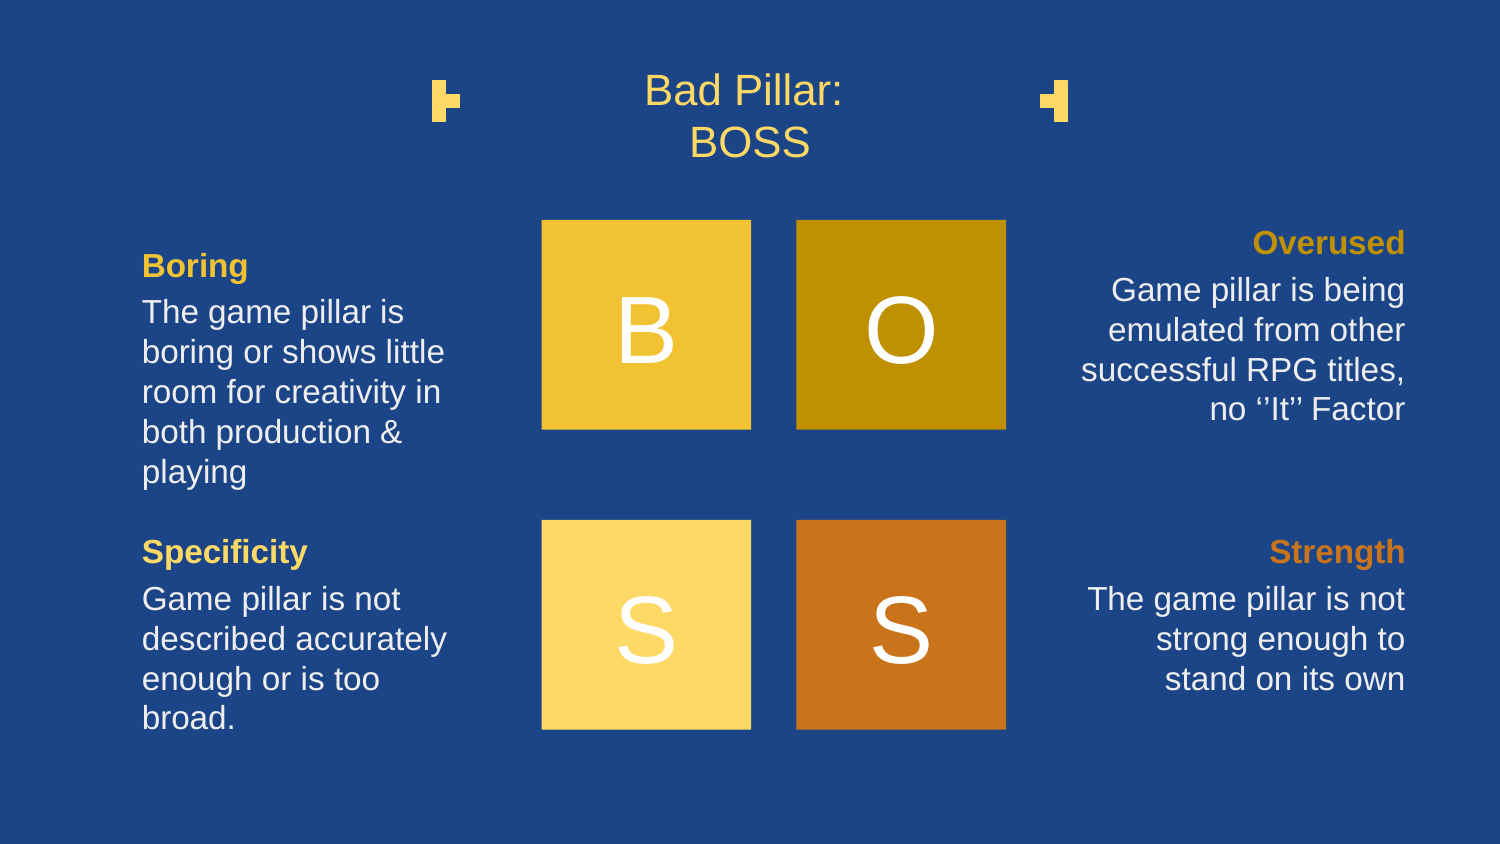

# Bad Pillar:
BOSS

Overused
B
O
Boring
Game pillar is being emulated from other successful RPG titles, no ‘’It’’ Factor
The game pillar is boring or shows little room for creativity in both production & playing
Specificity
Strength
S
S
Game pillar is not described accurately enough or is too broad.
The game pillar is not strong enough to stand on its own